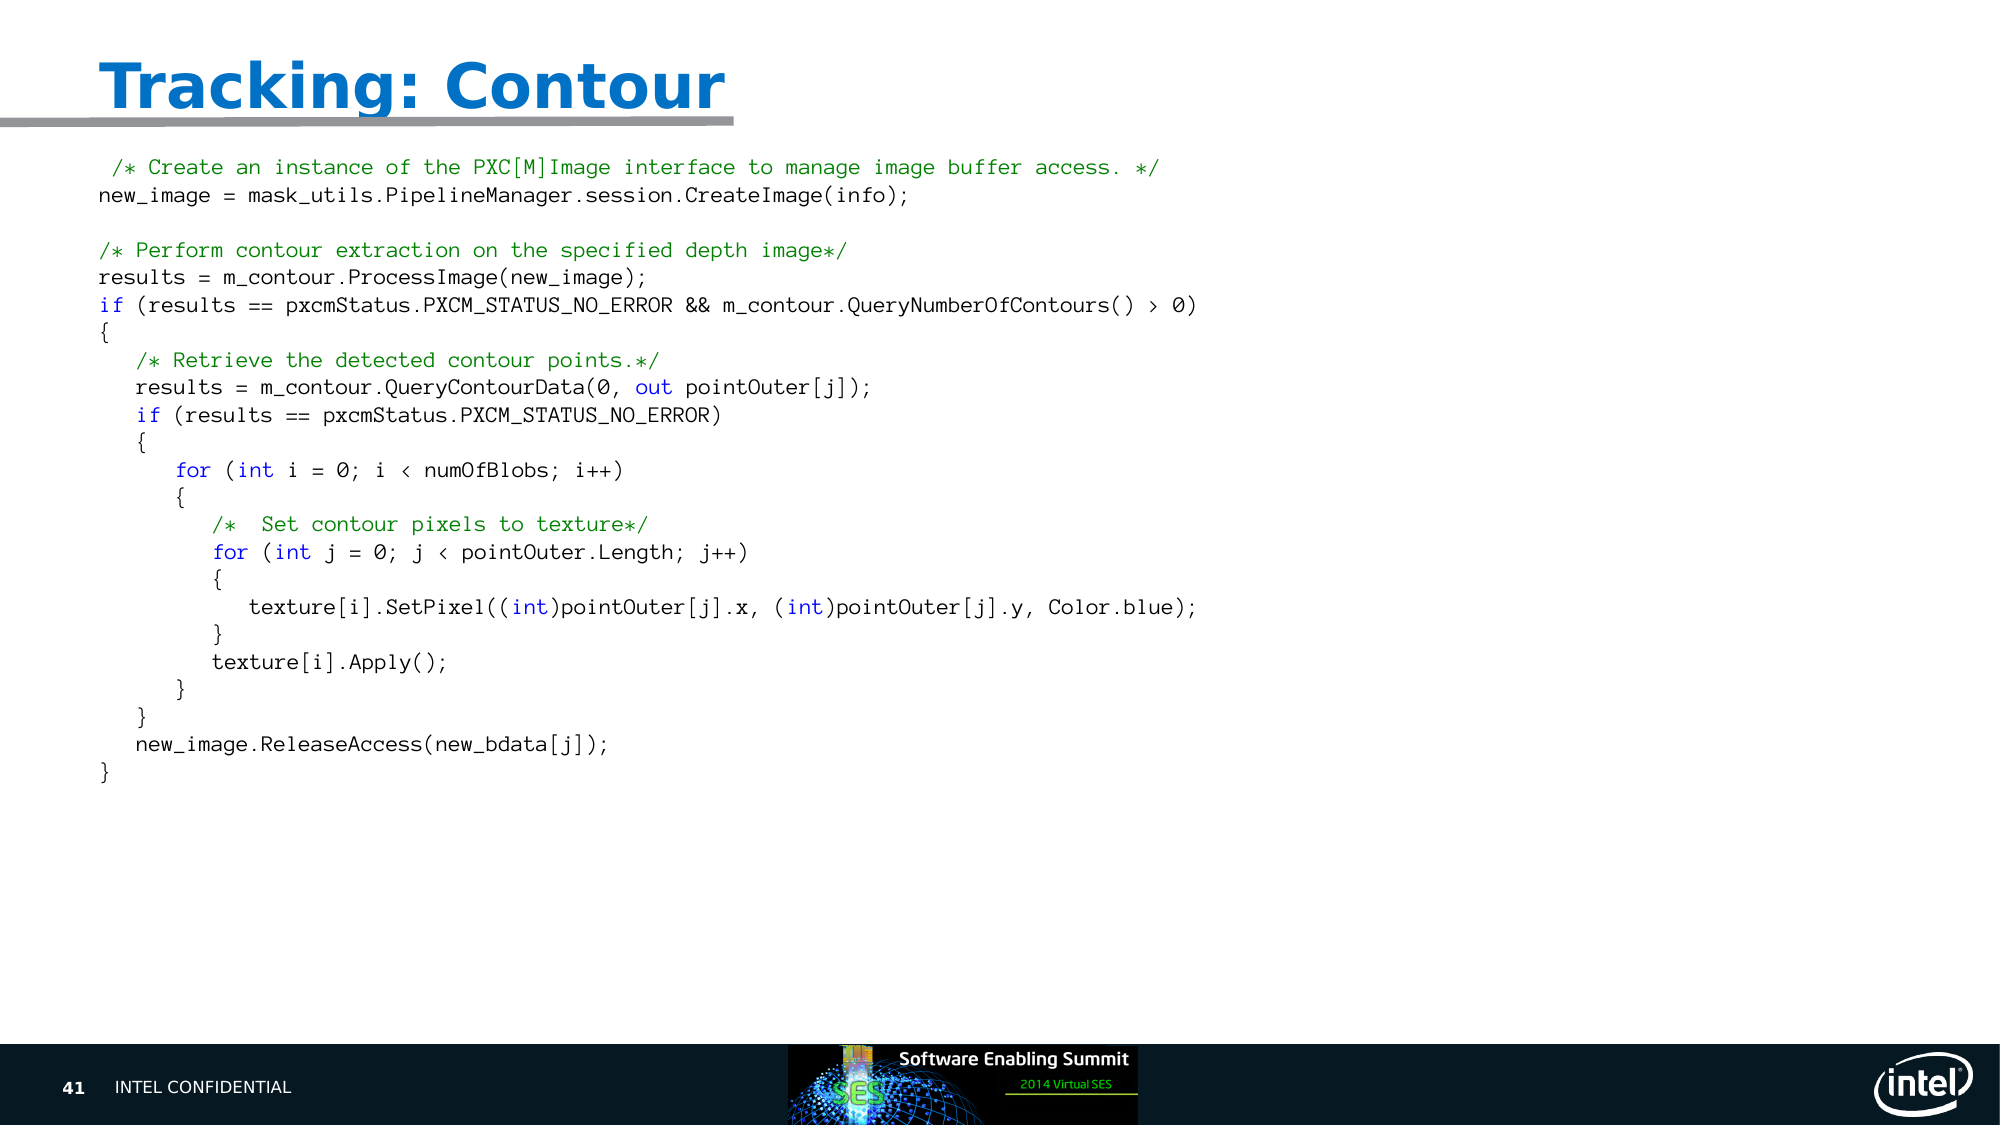

# Tracking: Contour
 /* Create an instance of the PXC[M]Image interface to manage image buffer access. */
new_image = mask_utils.PipelineManager.session.CreateImage(info);

/* Perform contour extraction on the specified depth image*/
results = m_contour.ProcessImage(new_image);
if (results == pxcmStatus.PXCM_STATUS_NO_ERROR && m_contour.QueryNumberOfContours() > 0)
{
/* Retrieve the detected contour points.*/
results = m_contour.QueryContourData(0, out pointOuter[j]);
if (results == pxcmStatus.PXCM_STATUS_NO_ERROR)
{
for (int i = 0; i < numOfBlobs; i++)
{
/*  Set contour pixels to texture*/
for (int j = 0; j < pointOuter.Length; j++)
{
texture[i].SetPixel((int)pointOuter[j].x, (int)pointOuter[j].y, Color.blue);
}
texture[i].Apply();
}
}
new_image.ReleaseAccess(new_bdata[j]);
}
41